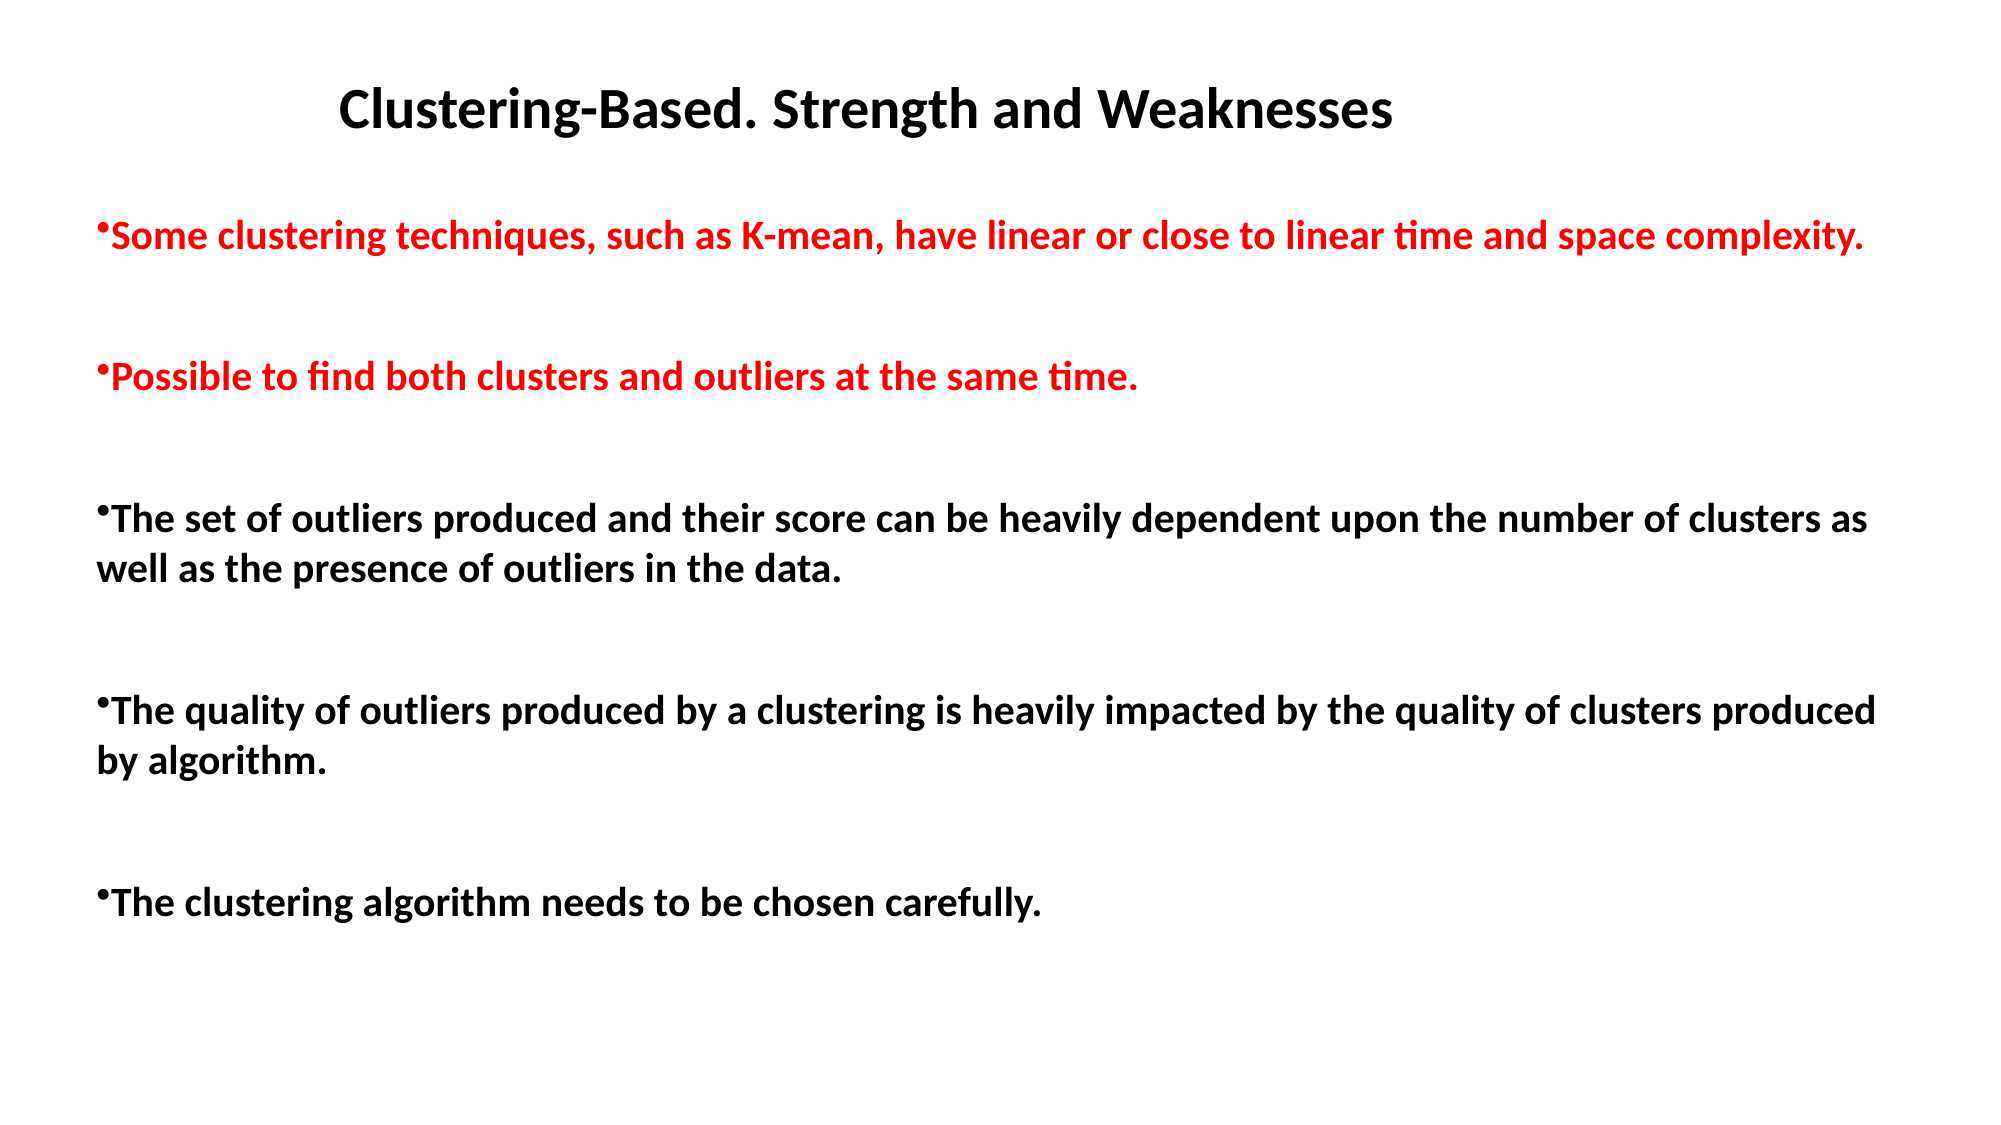

Clustering-Based. Strength and Weaknesses
Some clustering techniques, such as K-mean, have linear or close to linear time and space complexity.

Possible to find both clusters and outliers at the same time.

The set of outliers produced and their score can be heavily dependent upon the number of clusters as well as the presence of outliers in the data.

The quality of outliers produced by a clustering is heavily impacted by the quality of clusters produced by algorithm.

The clustering algorithm needs to be chosen carefully.